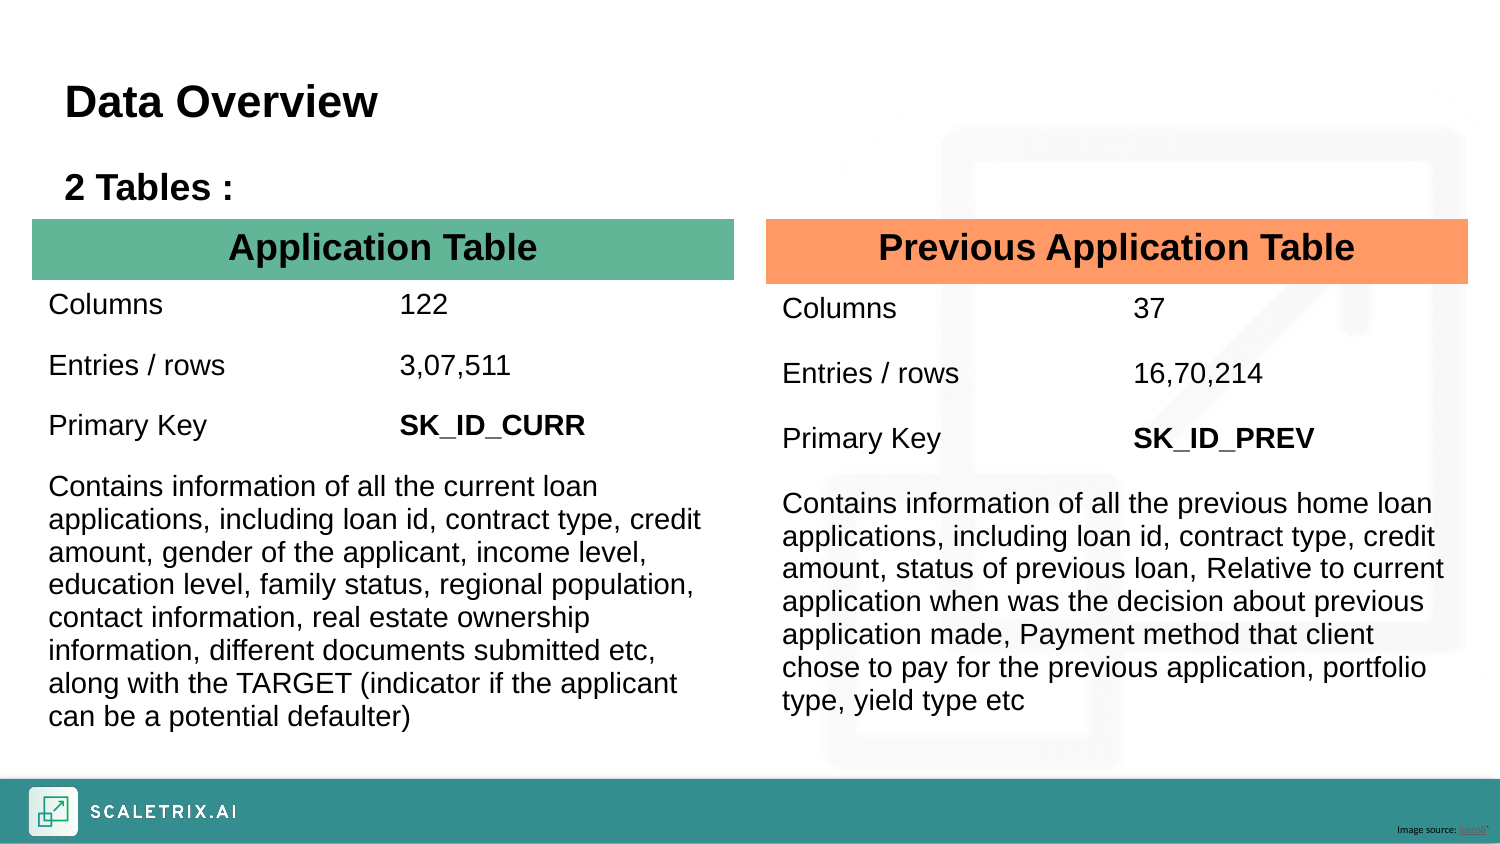

# Data Overview
2 Tables :
| Application Table |  |
| --- | --- |
| Columns | 122 |
| Entries / rows | 3,07,511 |
| Primary Key | SK\_ID\_CURR |
| Contains information of all the current loan applications, including loan id, contract type, credit amount, gender of the applicant, income level, education level, family status, regional population, contact information, real estate ownership information, different documents submitted etc, along with the TARGET (indicator if the applicant can be a potential defaulter) |  |
| Previous Application Table |  |
| --- | --- |
| Columns | 37 |
| Entries / rows | 16,70,214 |
| Primary Key | SK\_ID\_PREV |
| Contains information of all the previous home loan applications, including loan id, contract type, credit amount, status of previous loan, Relative to current application when was the decision about previous application made, Payment method that client chose to pay for the previous application, portfolio type, yield type etc |  |
Image source: icons8`